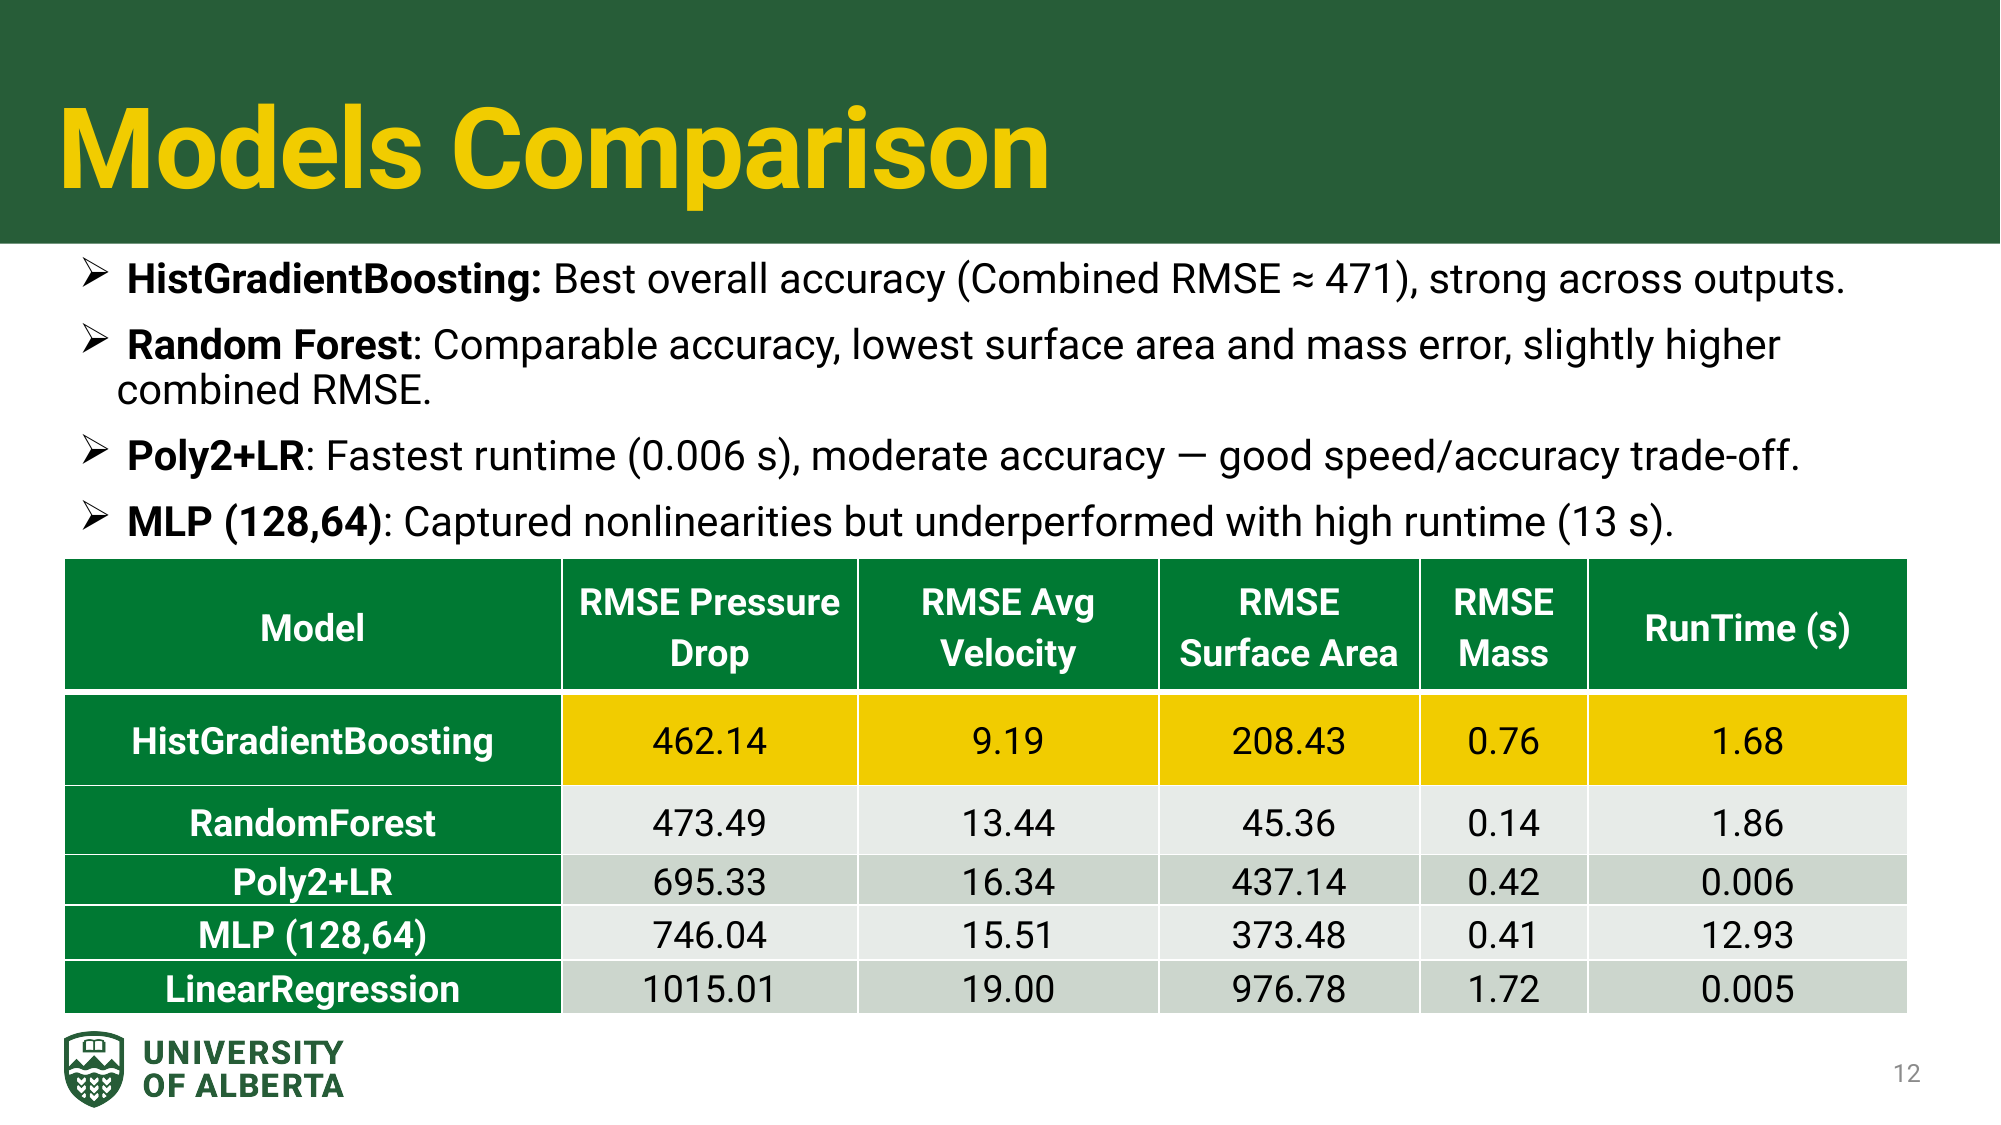

# Models Comparison
 HistGradientBoosting: Best overall accuracy (Combined RMSE ≈ 471), strong across outputs.
 Random Forest: Comparable accuracy, lowest surface area and mass error, slightly higher combined RMSE.
 Poly2+LR: Fastest runtime (0.006 s), moderate accuracy — good speed/accuracy trade-off.
 MLP (128,64): Captured nonlinearities but underperformed with high runtime (13 s).
| Model | RMSE Pressure Drop | RMSE Avg Velocity | RMSE Surface Area | RMSE Mass | RunTime (s) |
| --- | --- | --- | --- | --- | --- |
| HistGradientBoosting | 462.14 | 9.19 | 208.43 | 0.76 | 1.68 |
| RandomForest | 473.49 | 13.44 | 45.36 | 0.14 | 1.86 |
| Poly2+LR | 695.33 | 16.34 | 437.14 | 0.42 | 0.006 |
| MLP (128,64) | 746.04 | 15.51 | 373.48 | 0.41 | 12.93 |
| LinearRegression | 1015.01 | 19.00 | 976.78 | 1.72 | 0.005 |
12